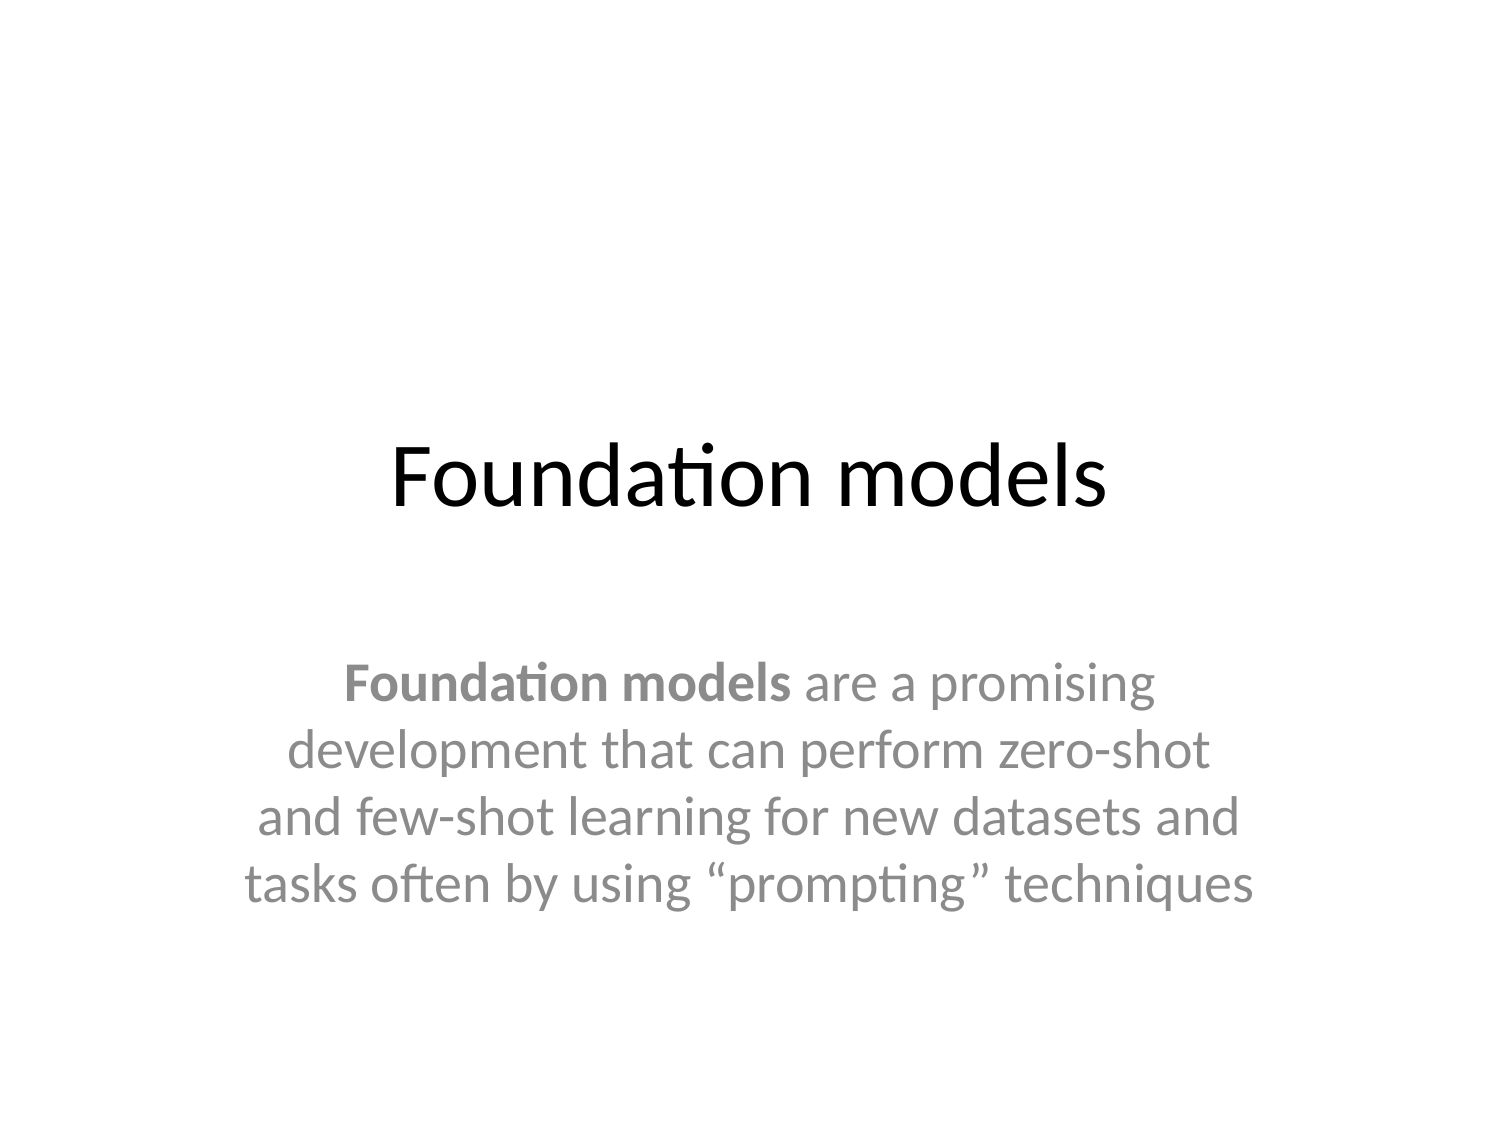

# Foundation models
Foundation models are a promising development that can perform zero-shot and few-shot learning for new datasets and tasks often by using “prompting” techniques